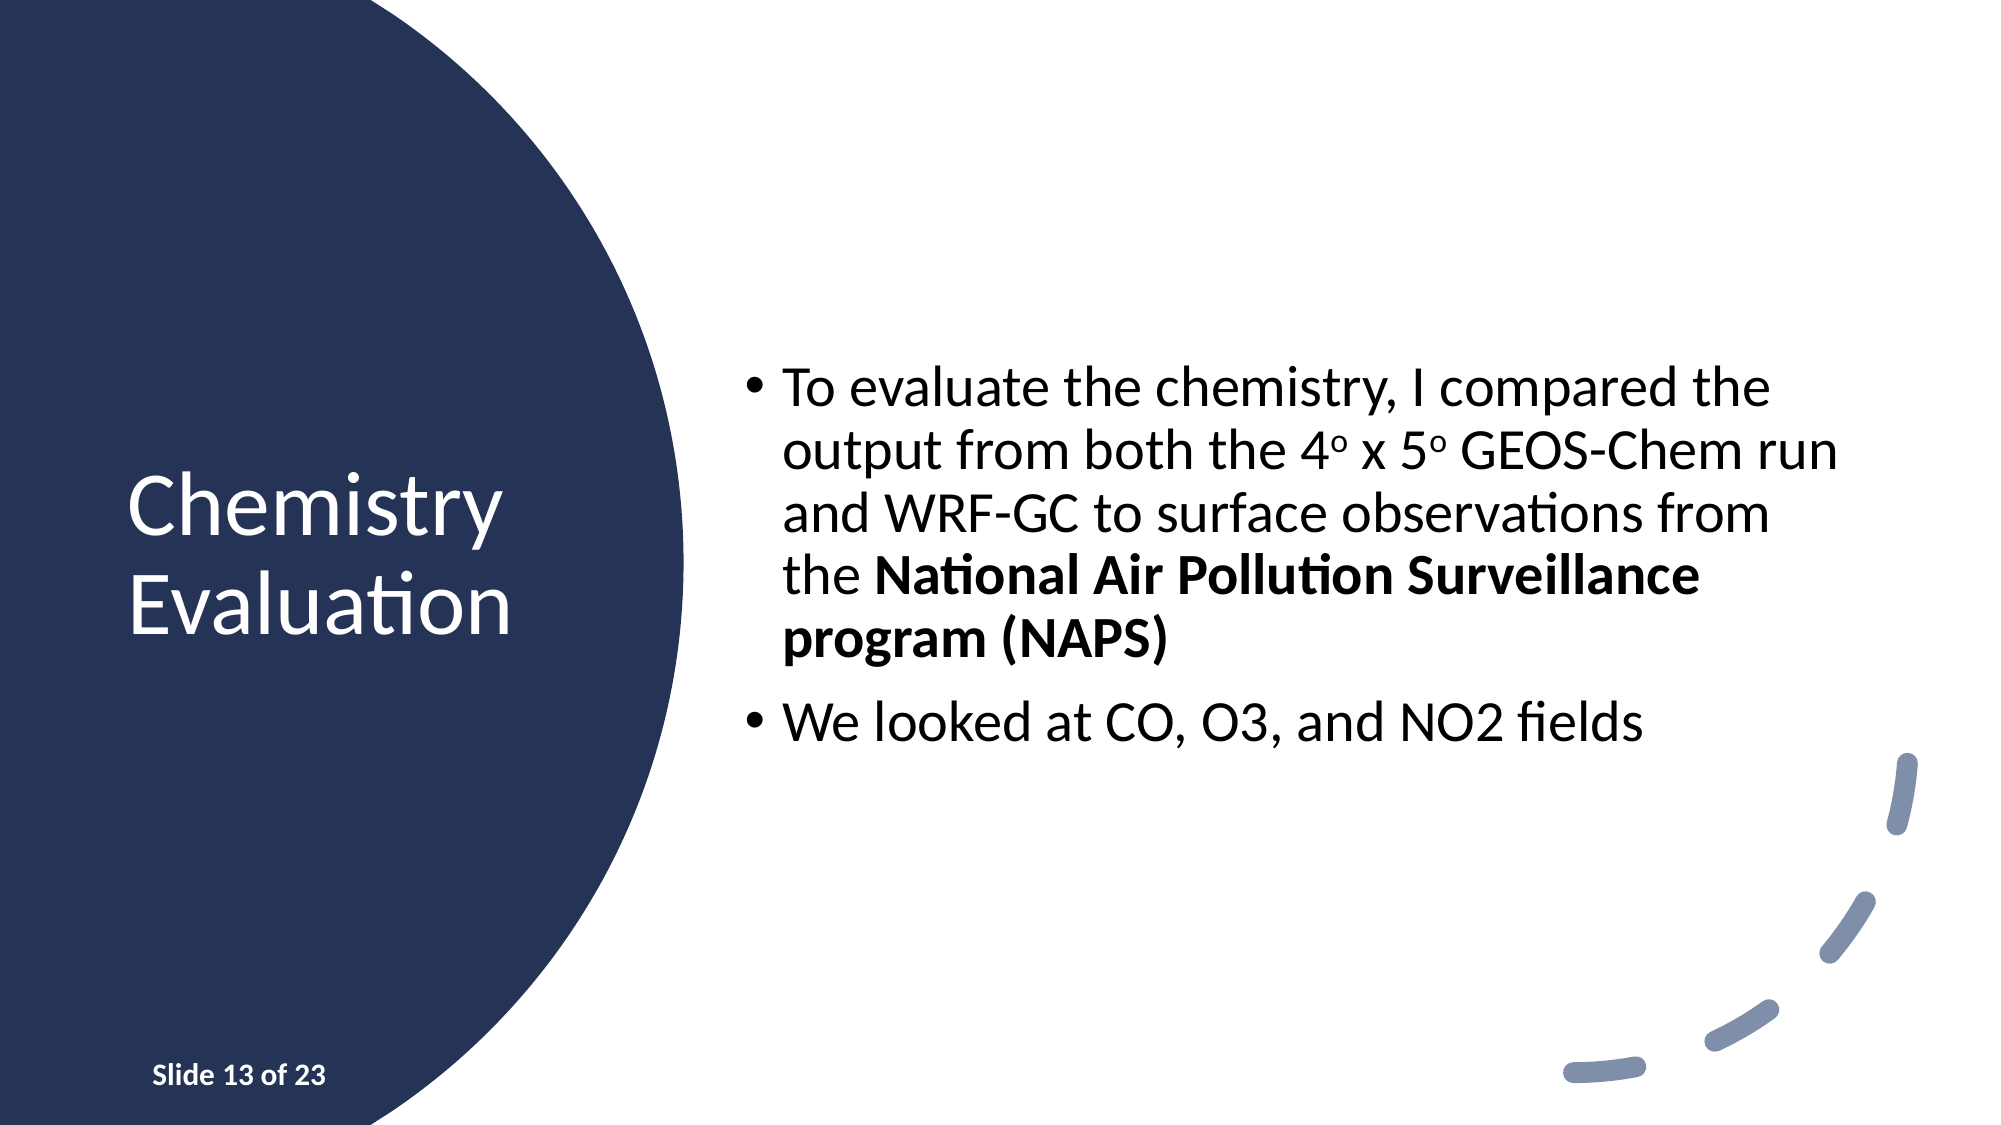

To evaluate the chemistry, I compared the output from both the 4o x 5o GEOS-Chem run and WRF-GC to surface observations from the National Air Pollution Surveillance program (NAPS)
We looked at CO, O3, and NO2 fields
# Chemistry Evaluation

Slide 13 of 23